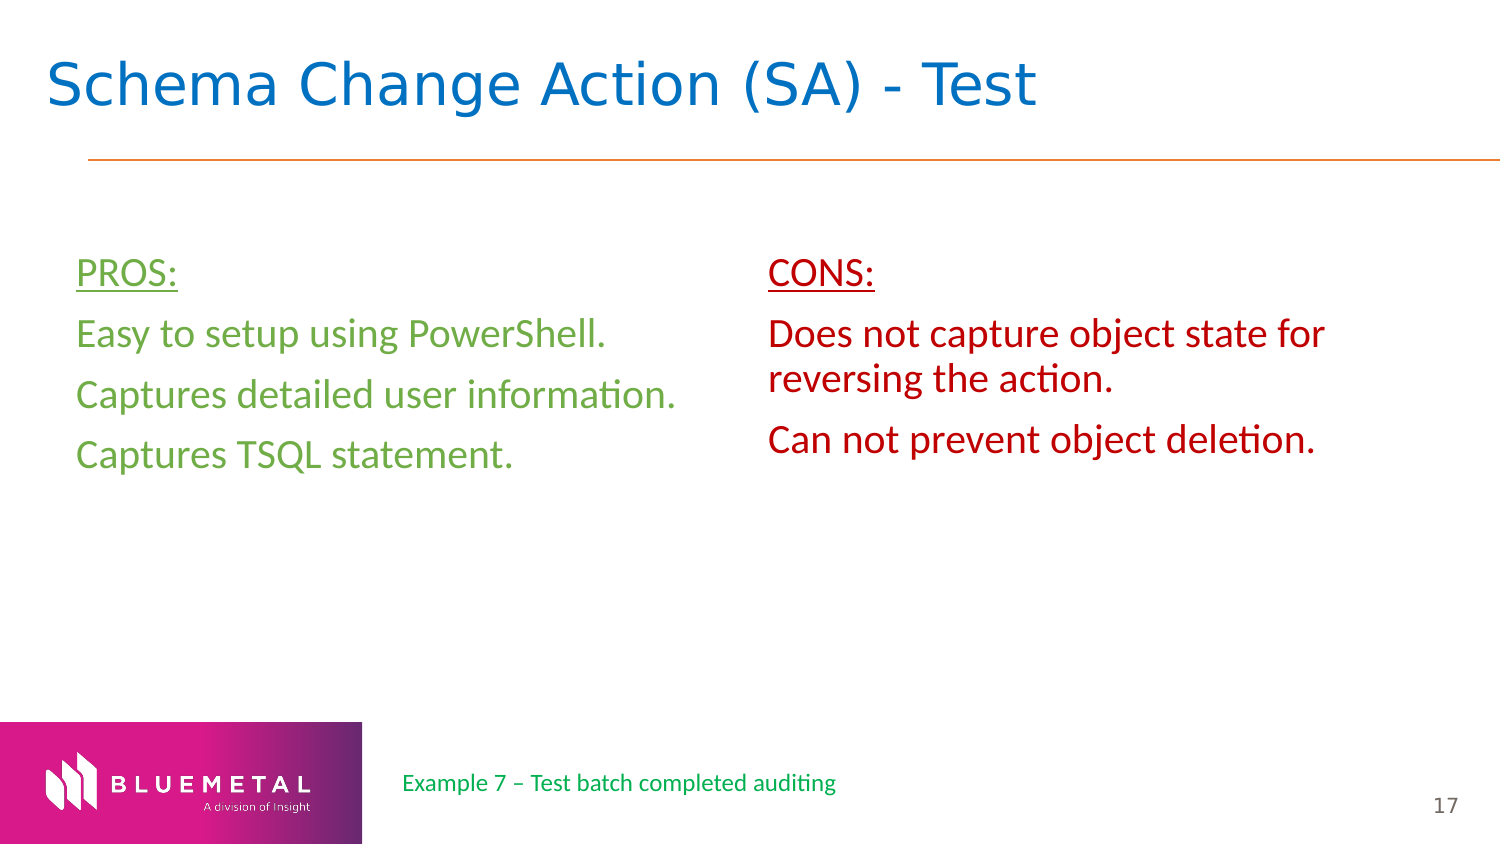

# Schema Change Action (SA) - Test

PROS:
Easy to setup using PowerShell.
Captures detailed user information.
Captures TSQL statement.

CONS:
Does not capture object state for reversing the action.
Can not prevent object deletion.

Example 7 – Test batch completed auditing